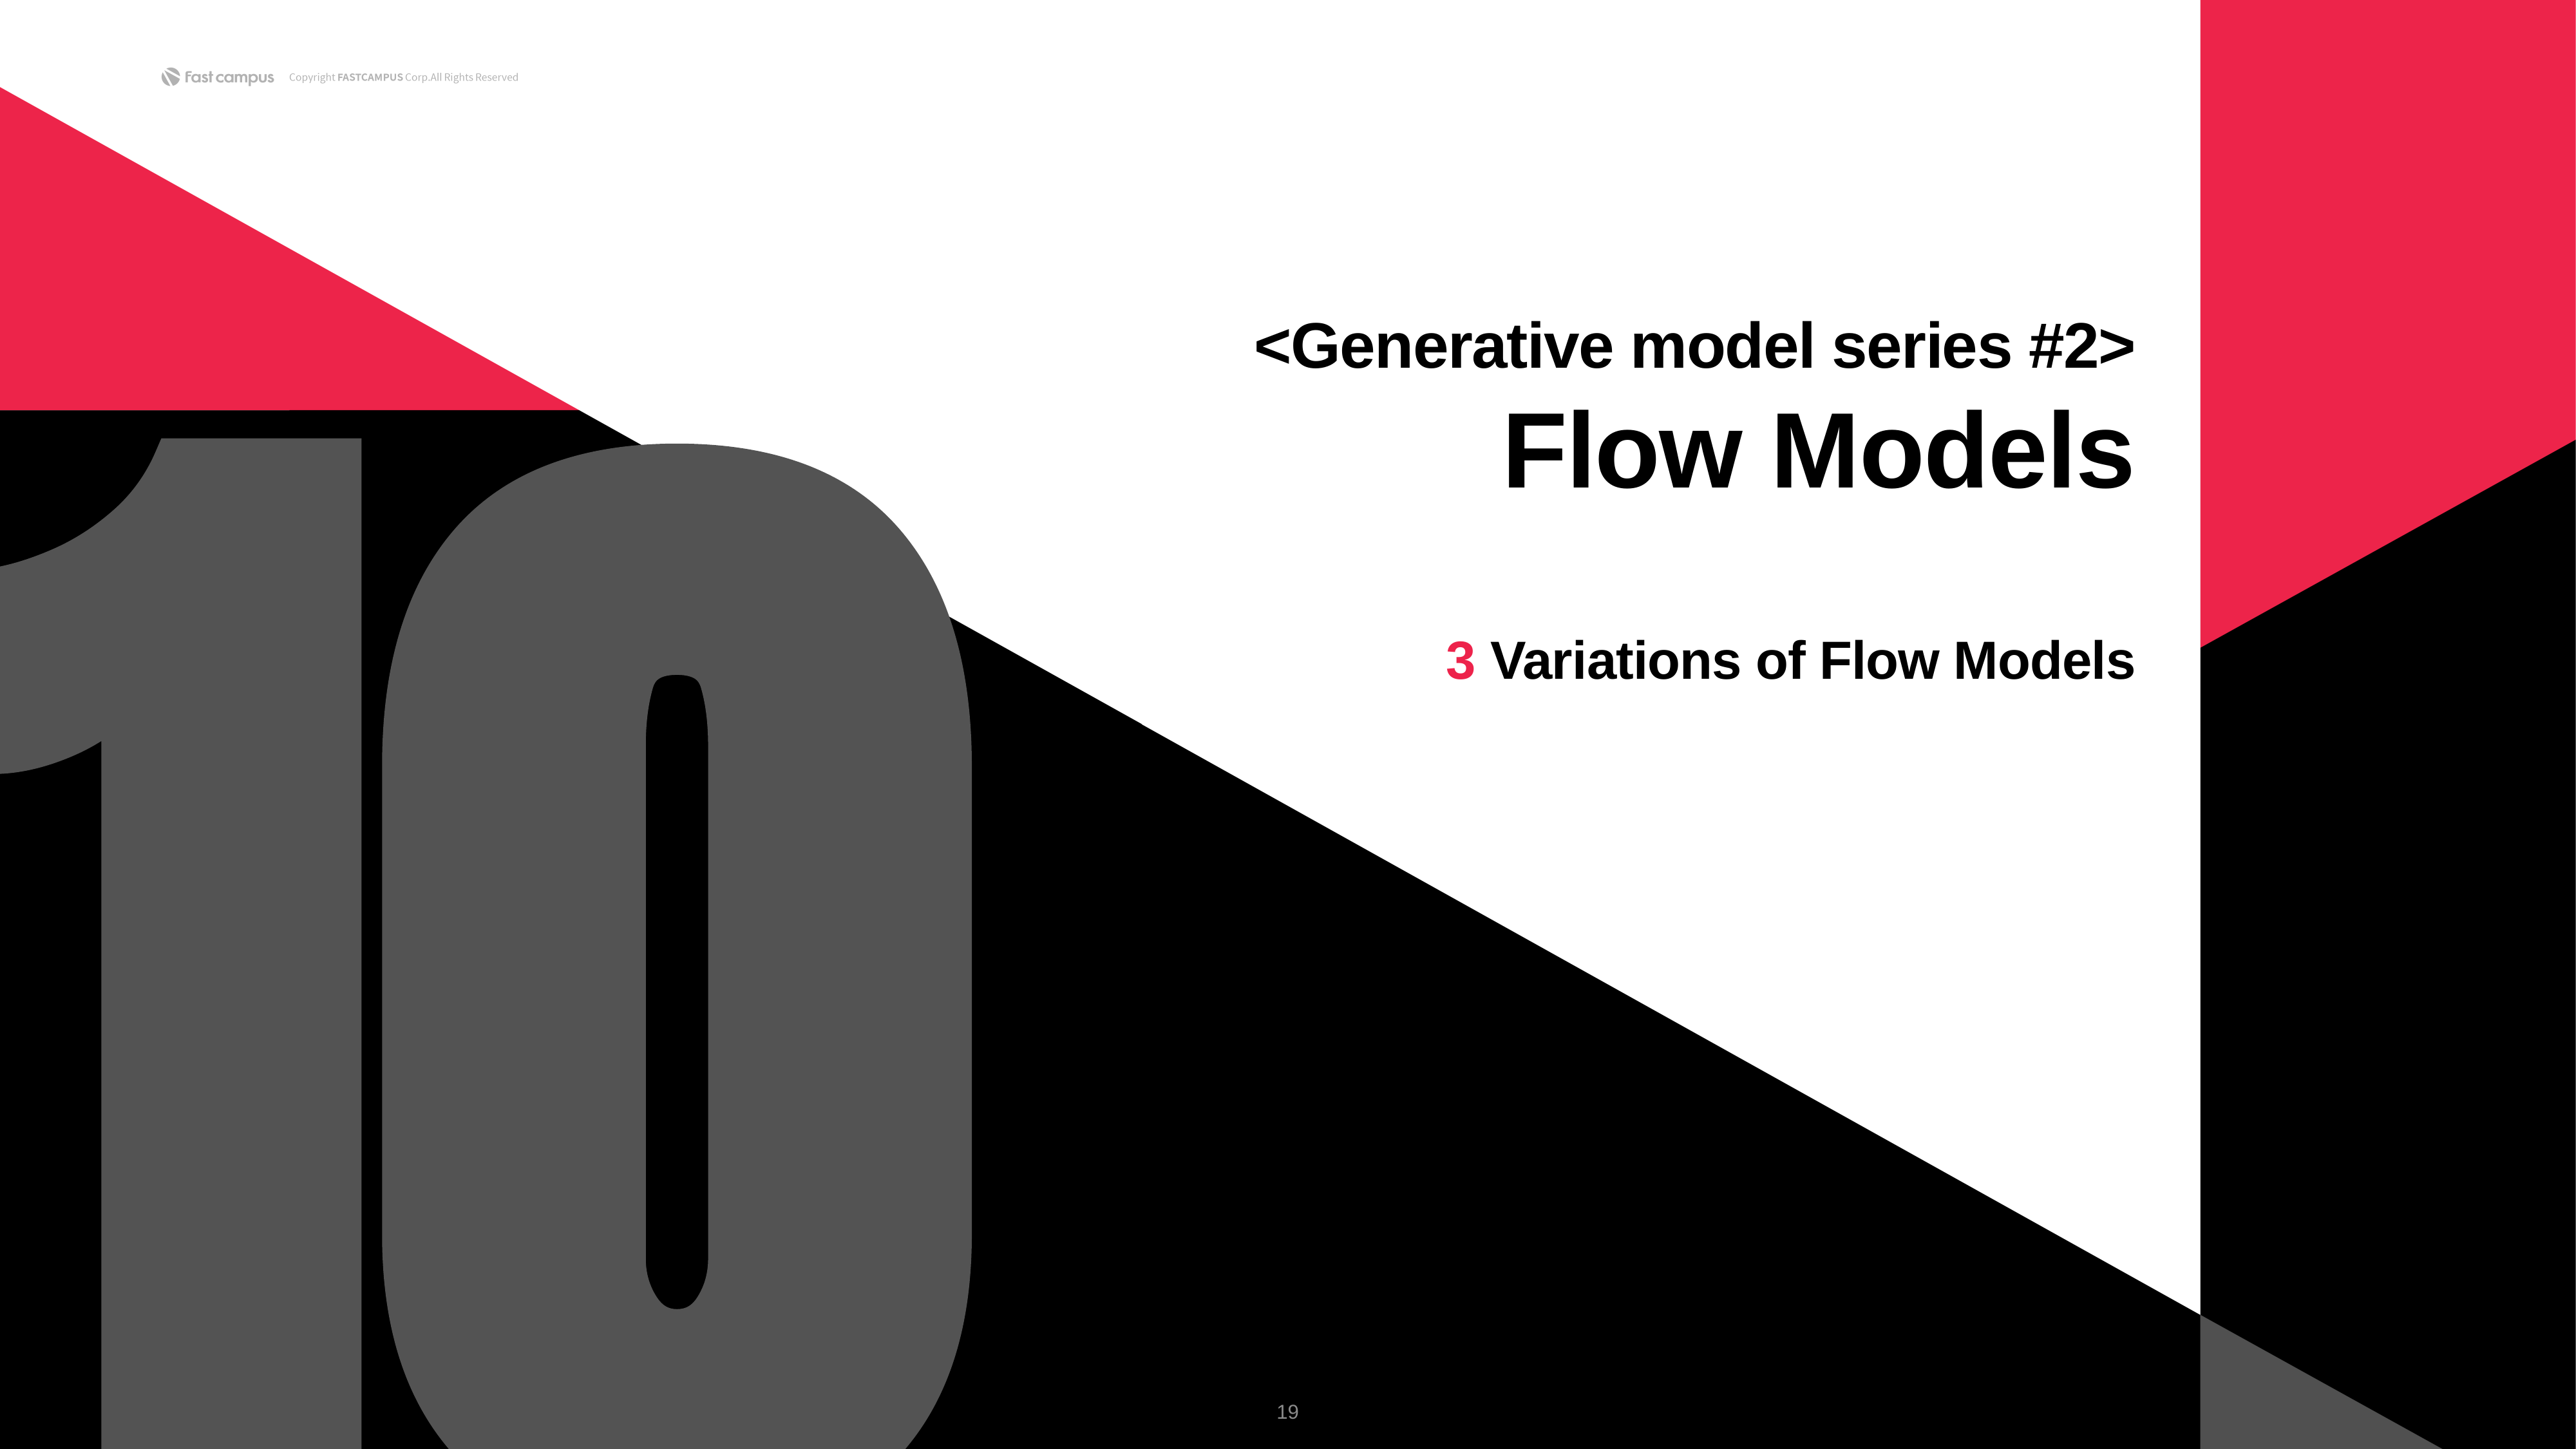

1
0
<Generative model series #2>
Flow Models

3 Variations of Flow Models

19